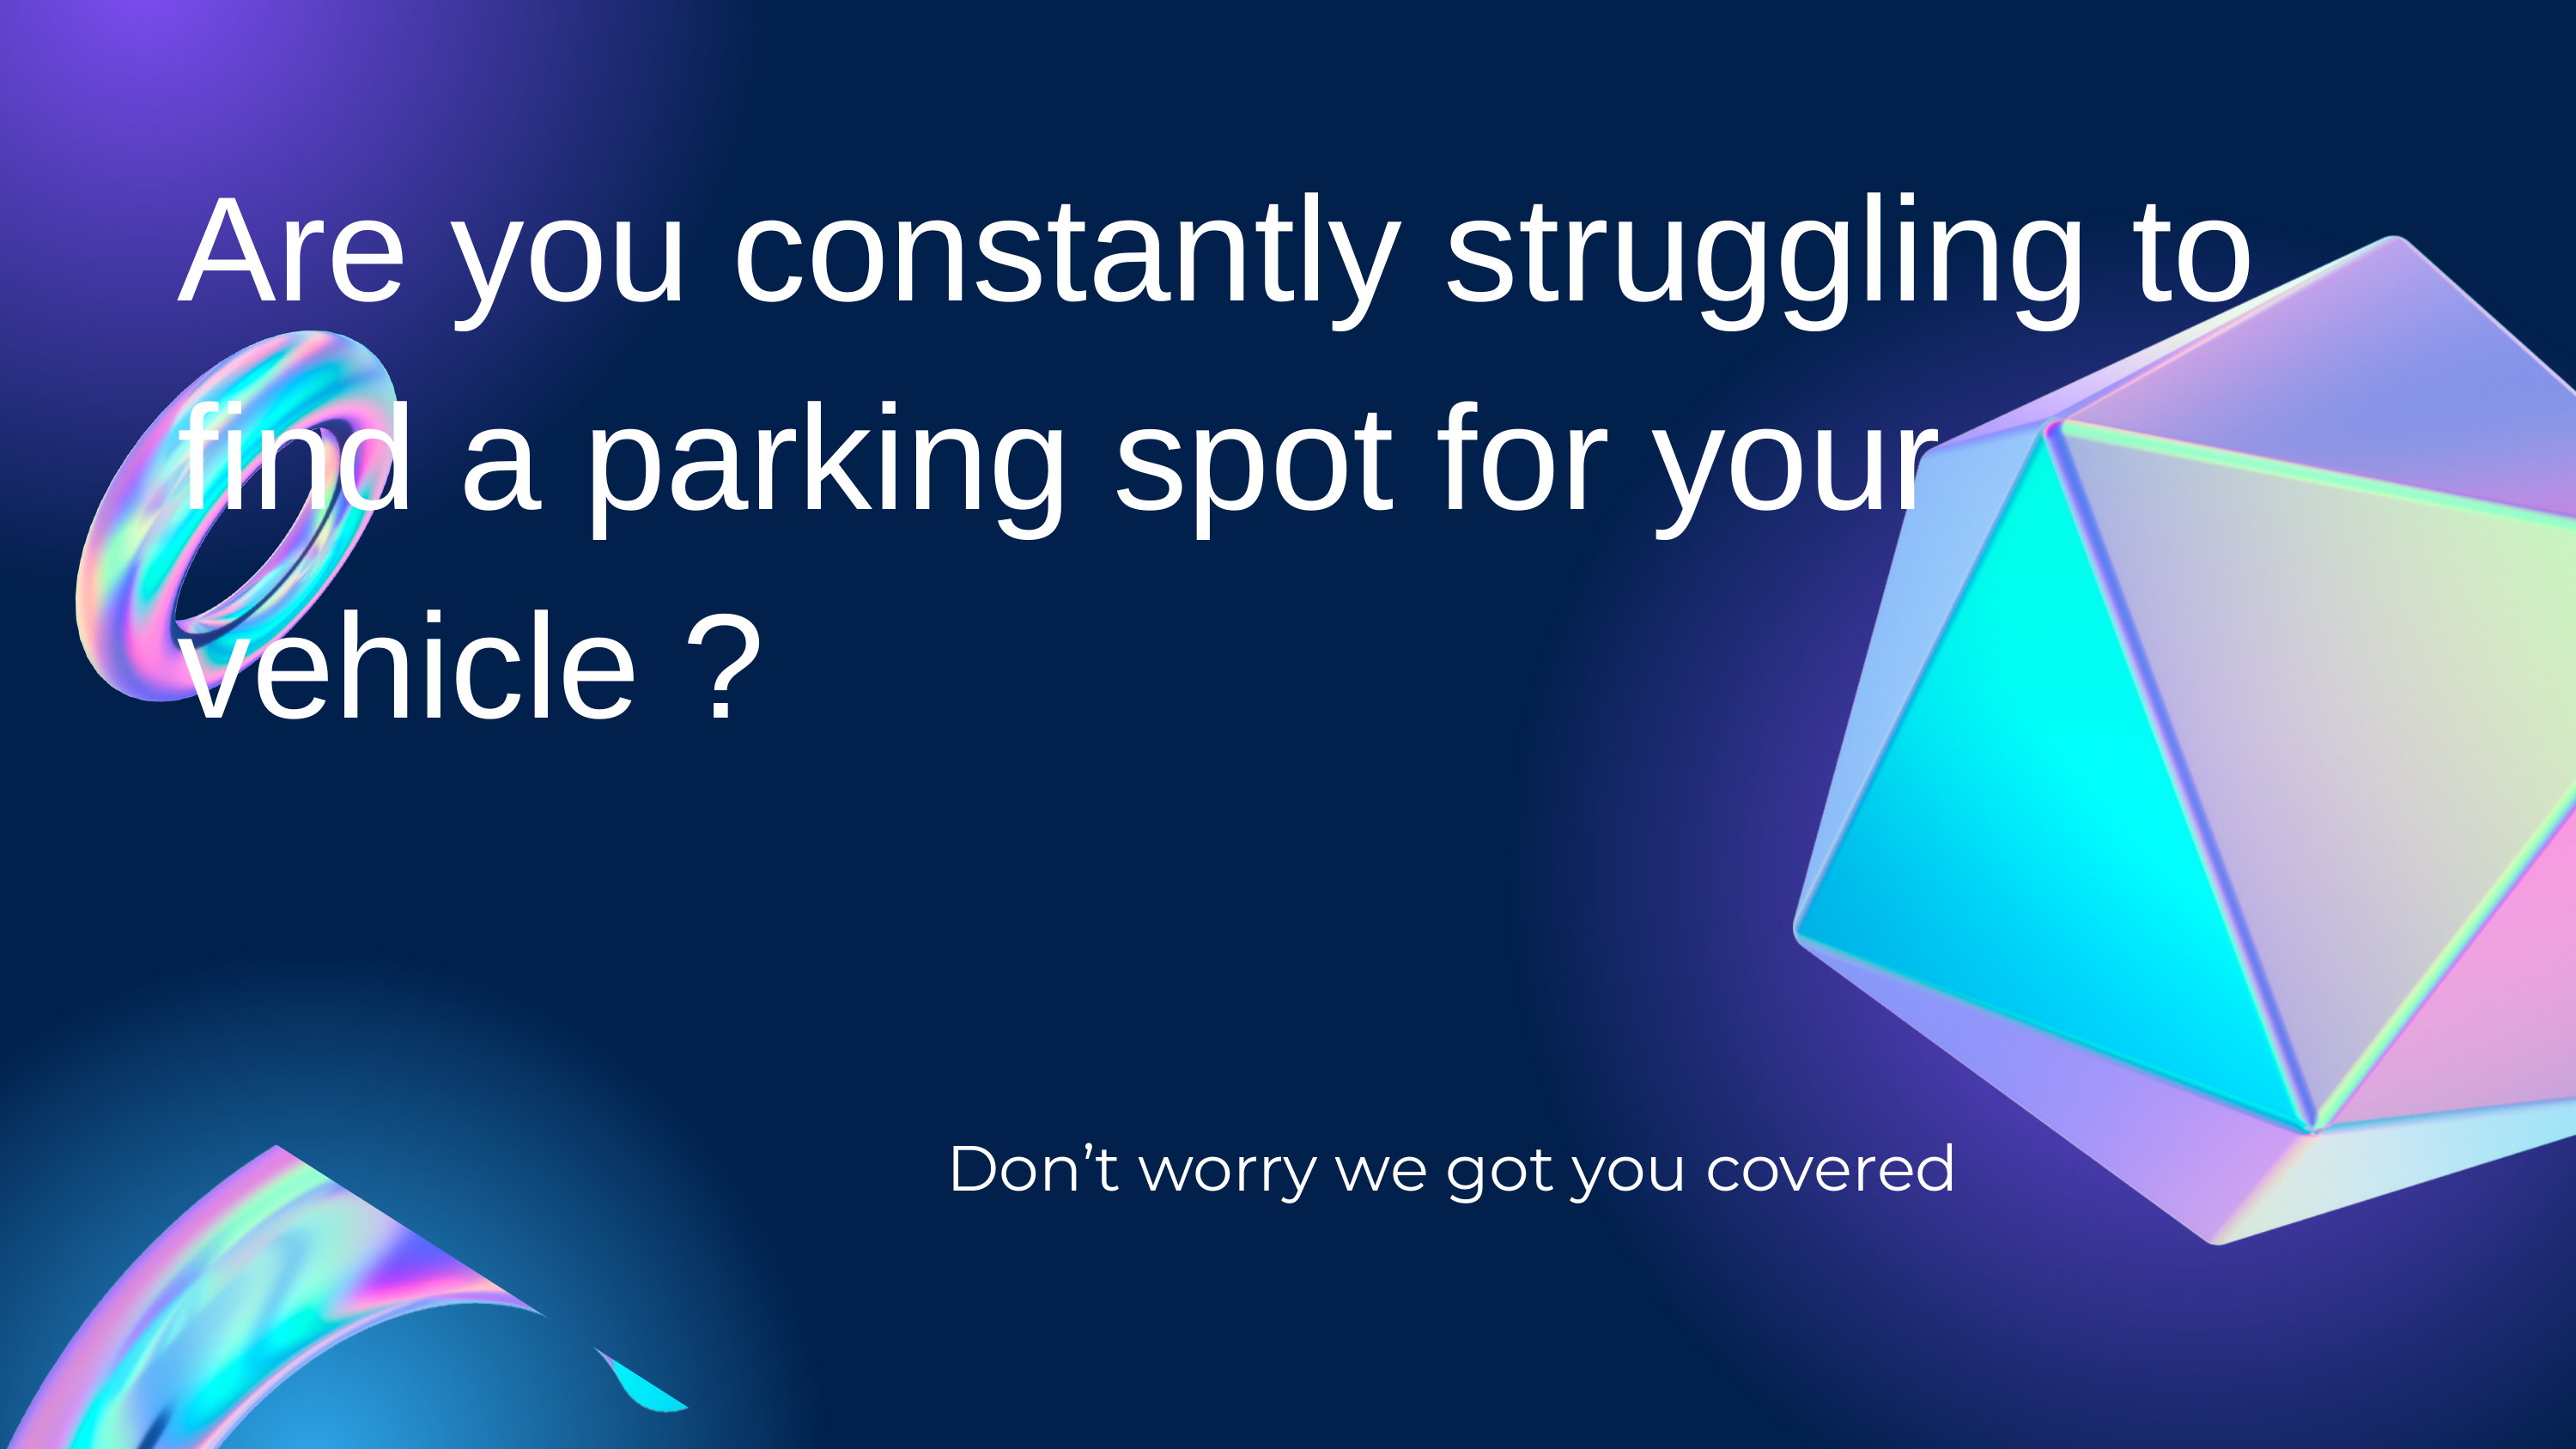

Are you constantly struggling to find a parking spot for your vehicle ?

Don’t worry we got you covered